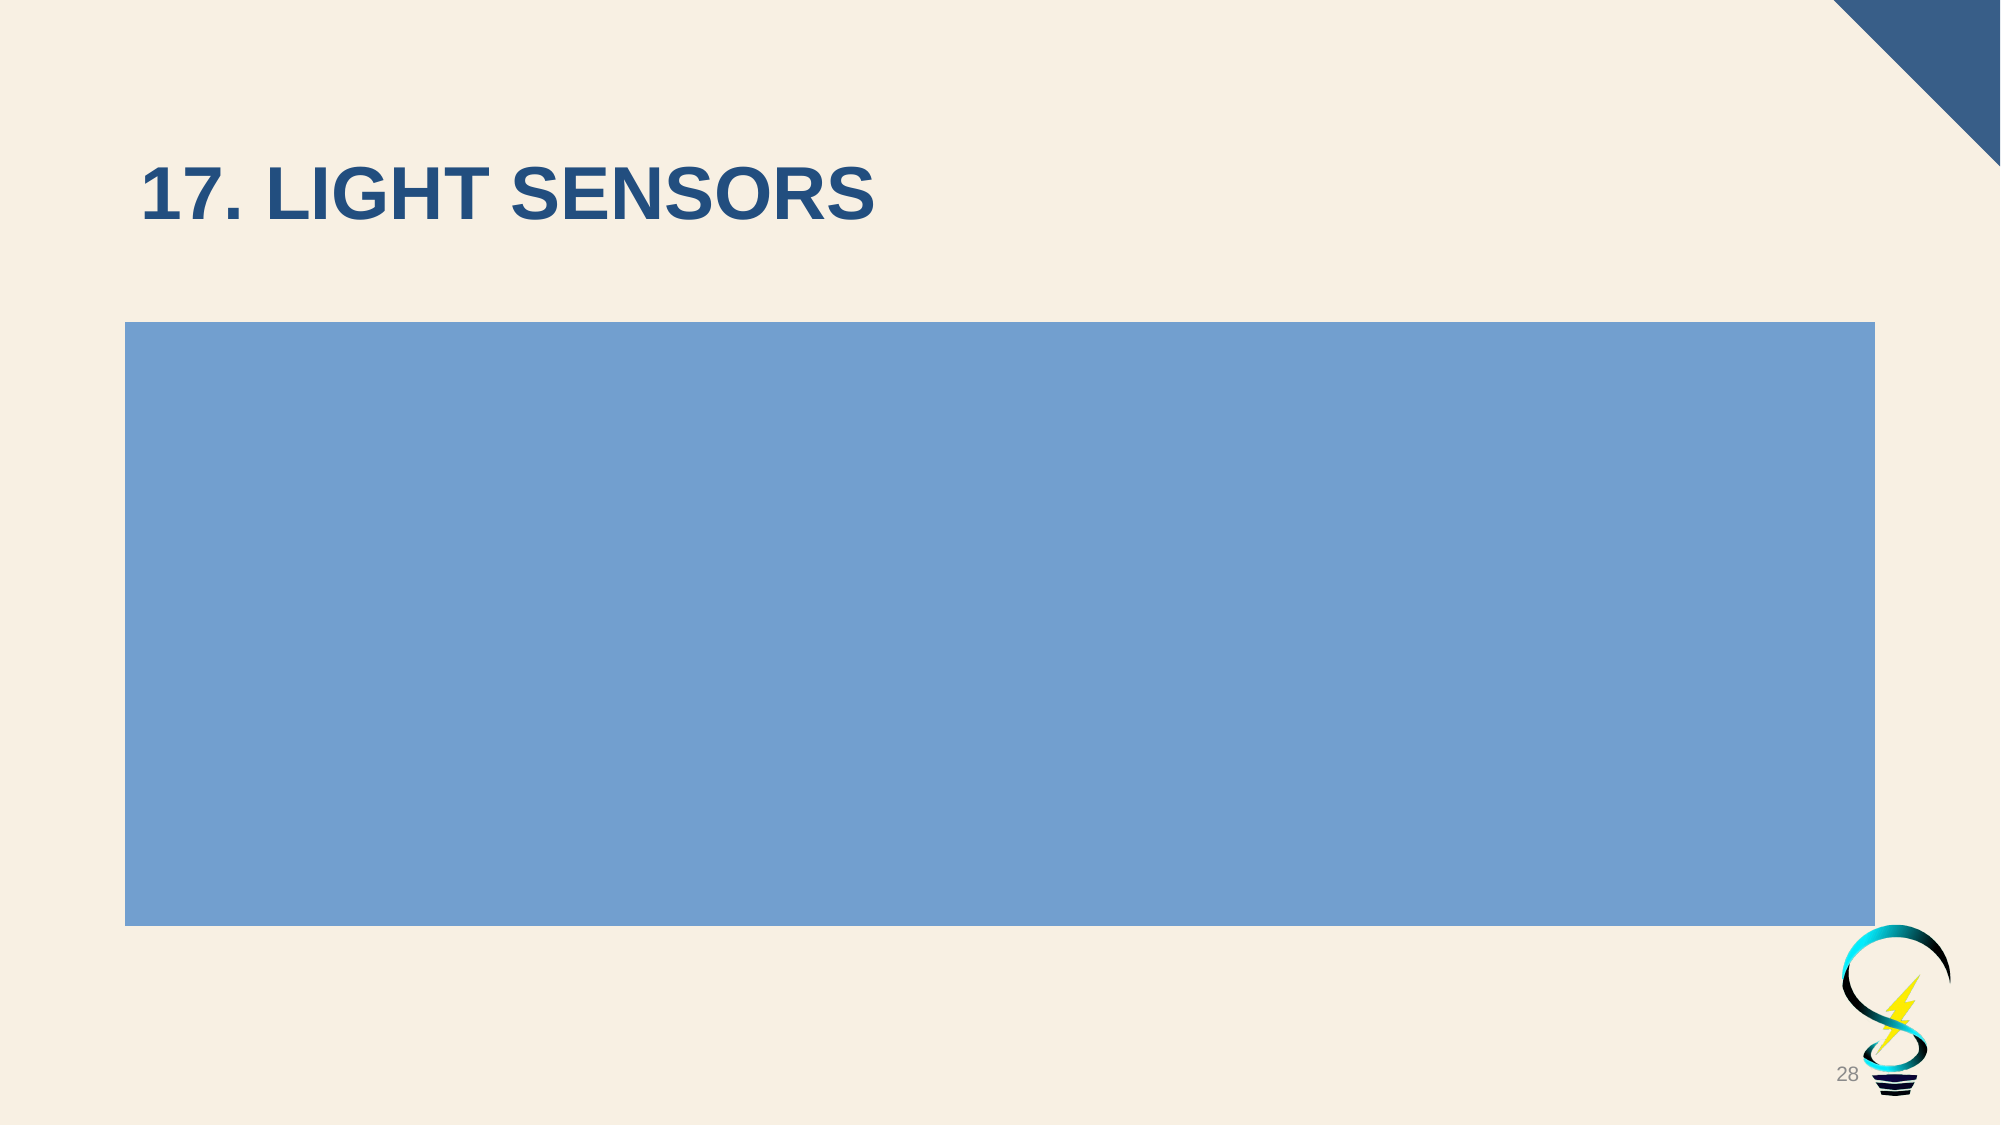

# 17. Light Sensors
Light sensors are photoelectric sensors that converts light energy (photons) into electrical energy

Mainly 3 types of light sensors:
Photodiodes
Photoresistors
Infrared

28